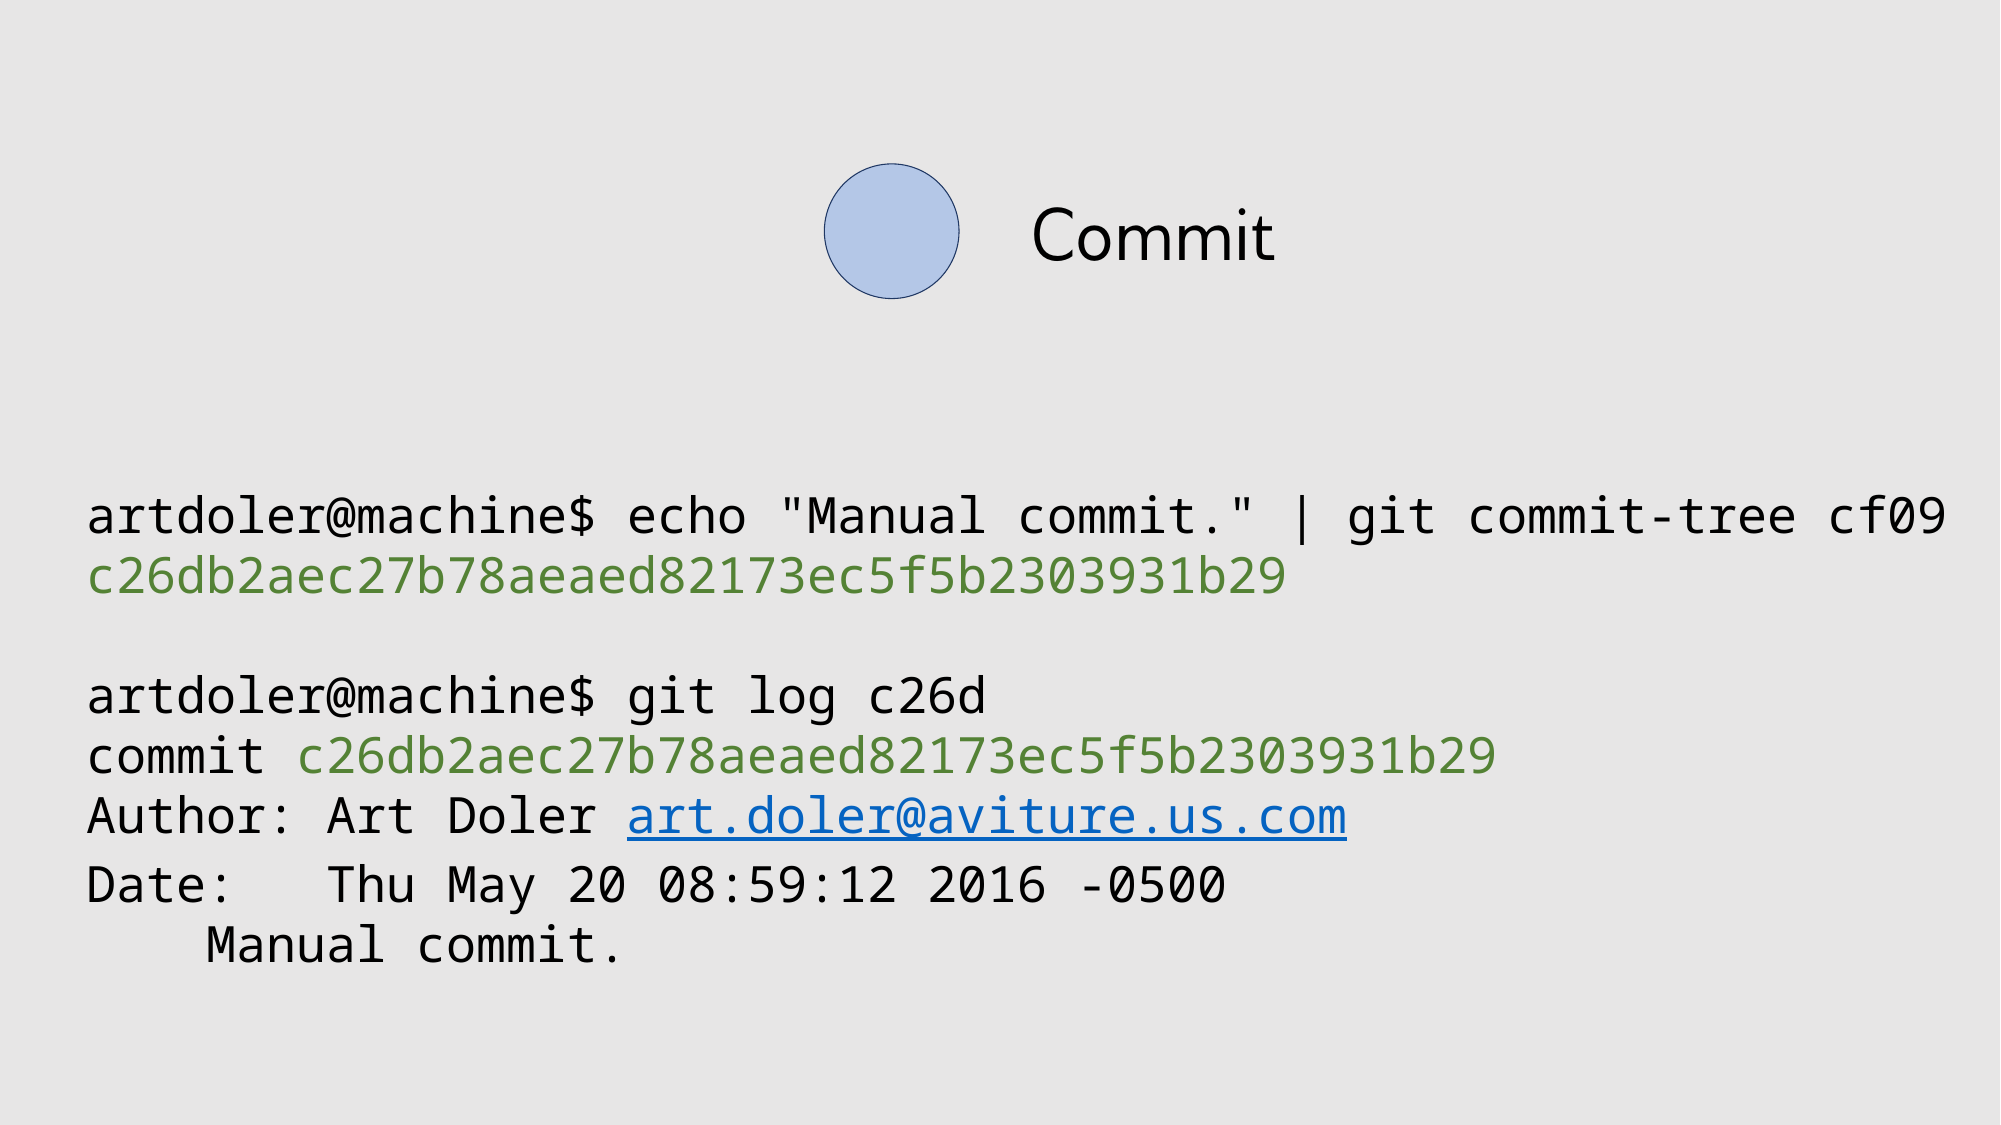

Commit
artdoler@machine$ echo "Manual commit." | git commit-tree cf09
c26db2aec27b78aeaed82173ec5f5b2303931b29

artdoler@machine$ git log c26d
commit c26db2aec27b78aeaed82173ec5f5b2303931b29
Author: Art Doler art.doler@aviture.us.com
Date:   Thu May 20 08:59:12 2016 -0500
    Manual commit.